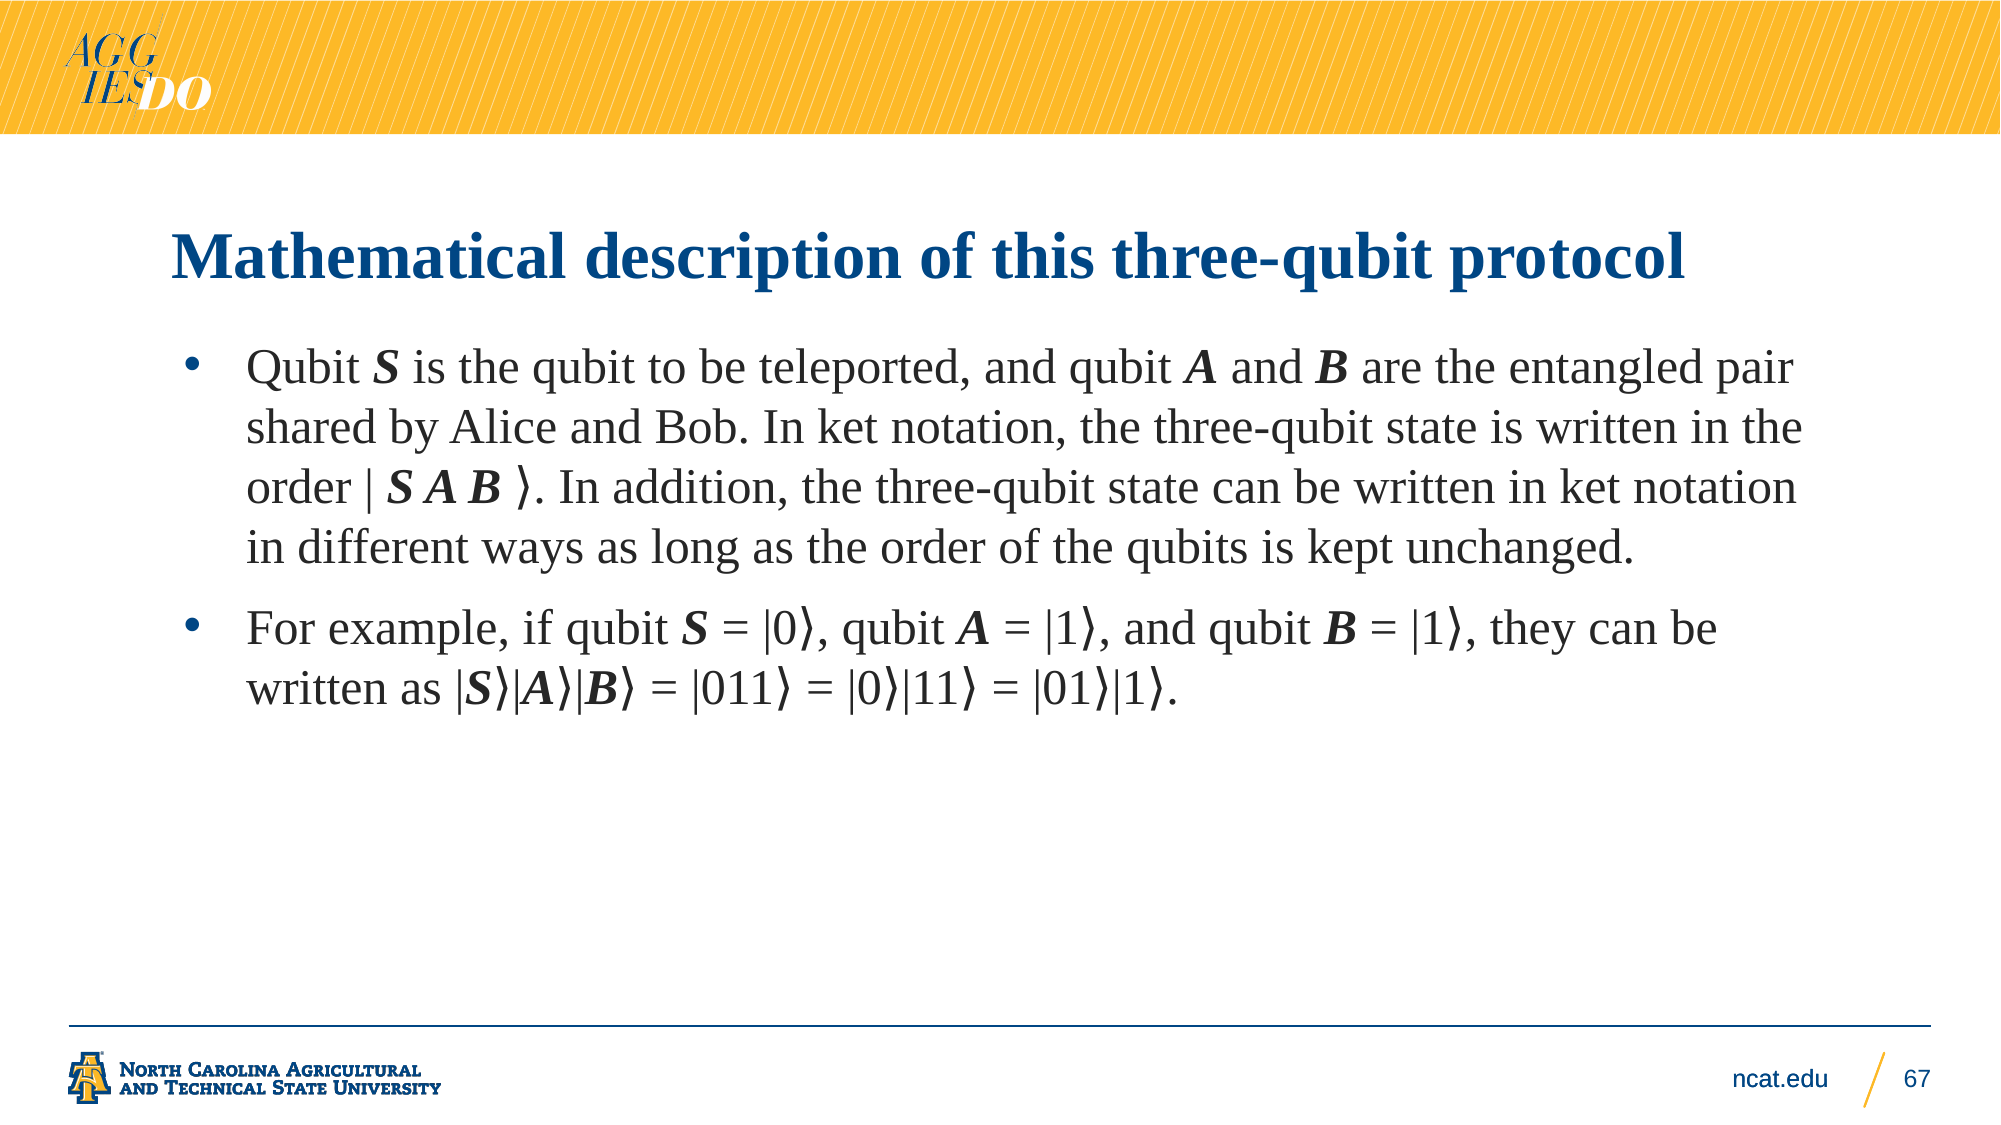

# Mathematical description of this three-qubit protocol
Qubit S is the qubit to be teleported, and qubit A and B are the entangled pair shared by Alice and Bob. In ket notation, the three-qubit state is written in the order | S A B ⟩. In addition, the three-qubit state can be written in ket notation in different ways as long as the order of the qubits is kept unchanged.
For example, if qubit S = |0⟩, qubit A = |1⟩, and qubit B = |1⟩, they can be written as |S⟩|A⟩|B⟩ = |011⟩ = |0⟩|11⟩ = |01⟩|1⟩.

67